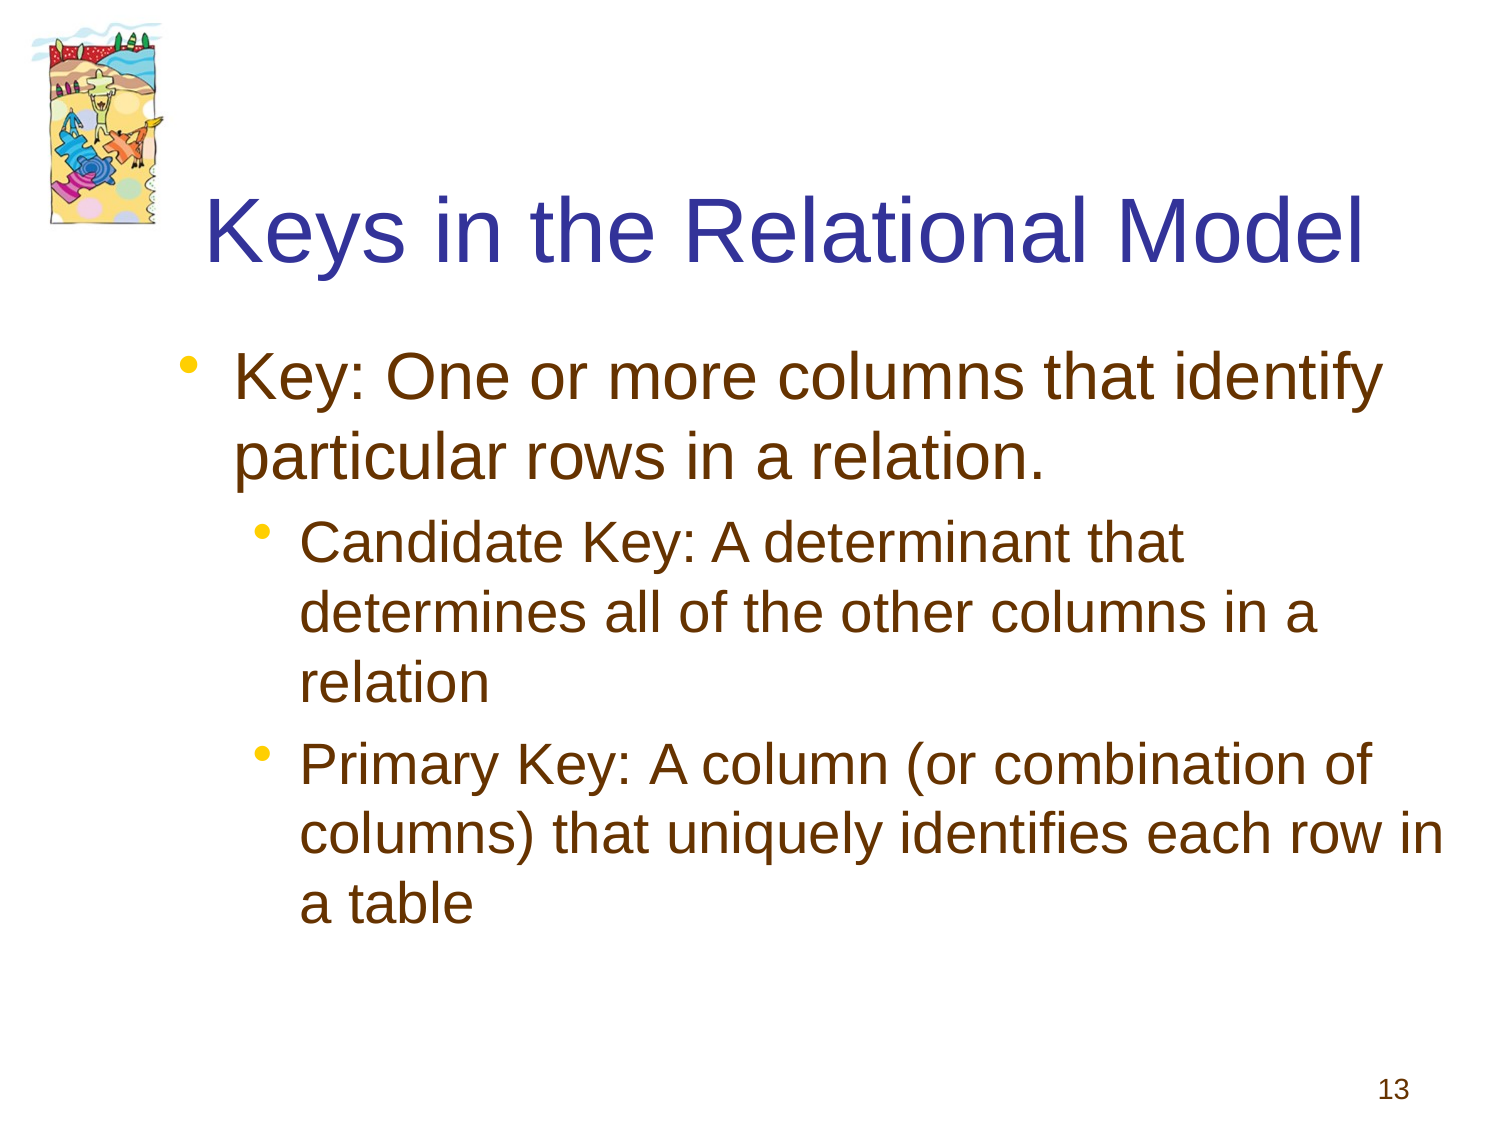

# Keys in the Relational Model
Key: One or more columns that identify particular rows in a relation.
Candidate Key: A determinant that determines all of the other columns in a relation
Primary Key: A column (or combination of columns) that uniquely identifies each row in a table

13